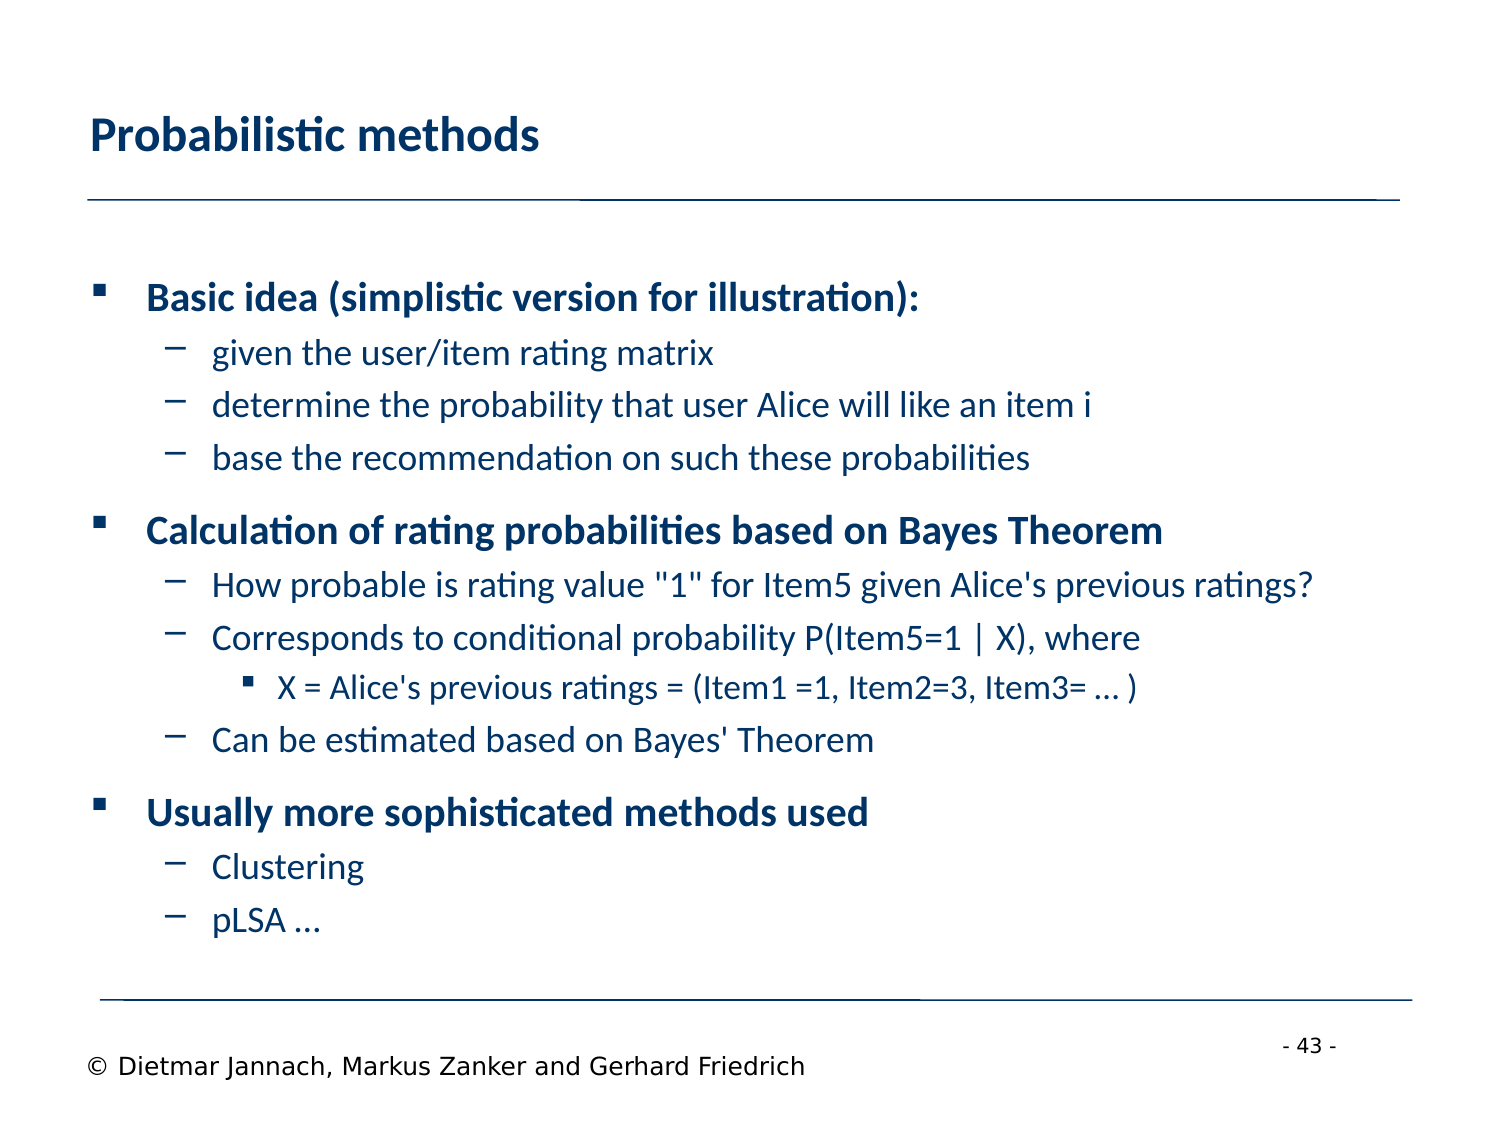

# Probabilistic methods
Basic idea (simplistic version for illustration):
given the user/item rating matrix
determine the probability that user Alice will like an item i
base the recommendation on such these probabilities
Calculation of rating probabilities based on Bayes Theorem
How probable is rating value "1" for Item5 given Alice's previous ratings?
Corresponds to conditional probability P(Item5=1 | X), where
X = Alice's previous ratings = (Item1 =1, Item2=3, Item3= … )
Can be estimated based on Bayes' Theorem
Usually more sophisticated methods used
Clustering
pLSA …